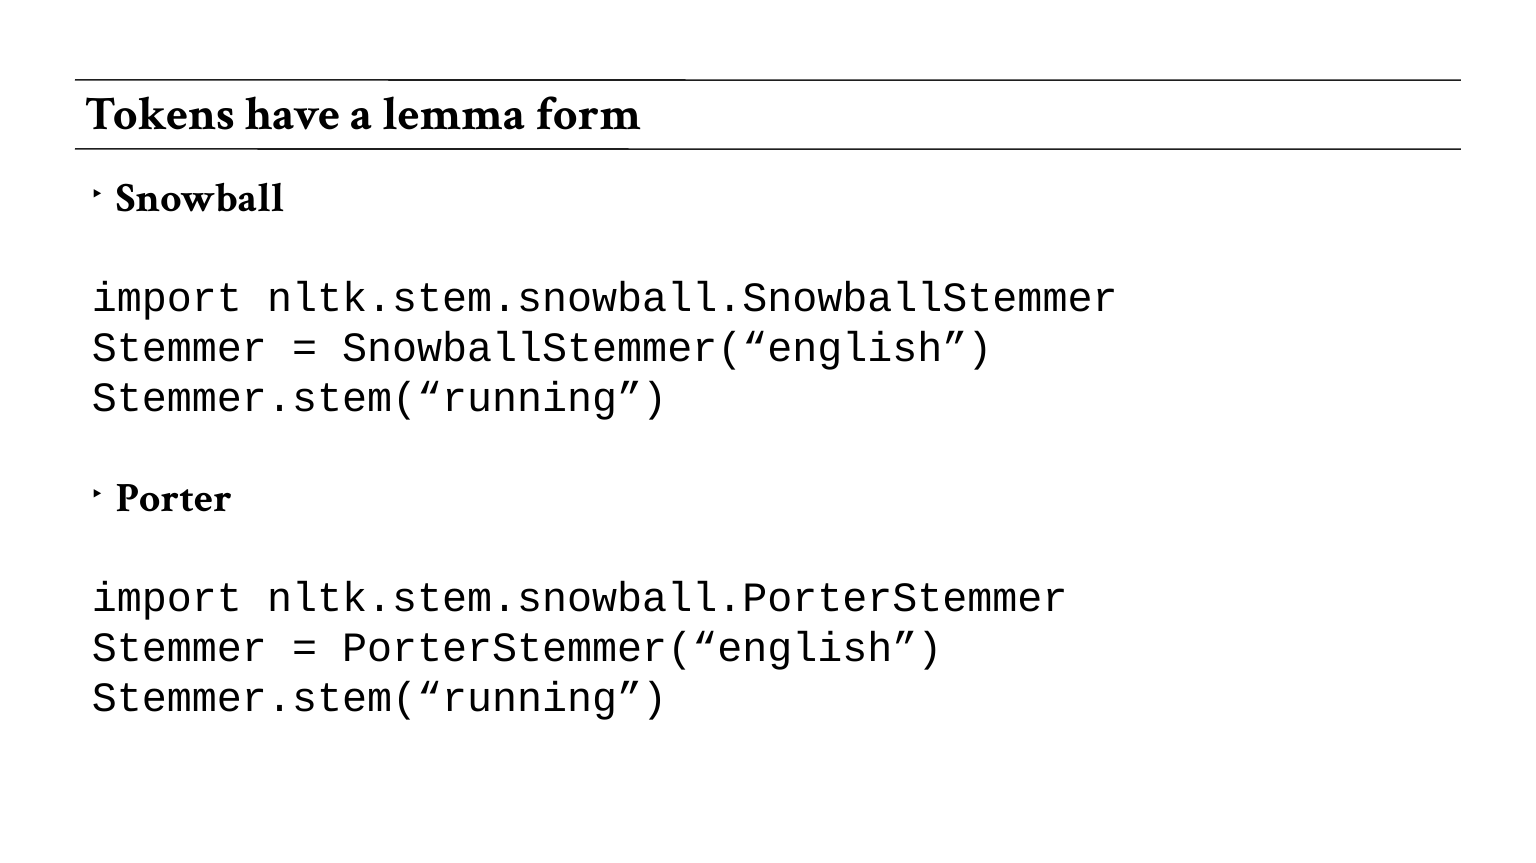

# Tokens have a lemma form
Snowball

import nltk.stem.snowball.SnowballStemmer
Stemmer = SnowballStemmer(“english”)
Stemmer.stem(“running”)

Porter

import nltk.stem.snowball.PorterStemmer
Stemmer = PorterStemmer(“english”)
Stemmer.stem(“running”)